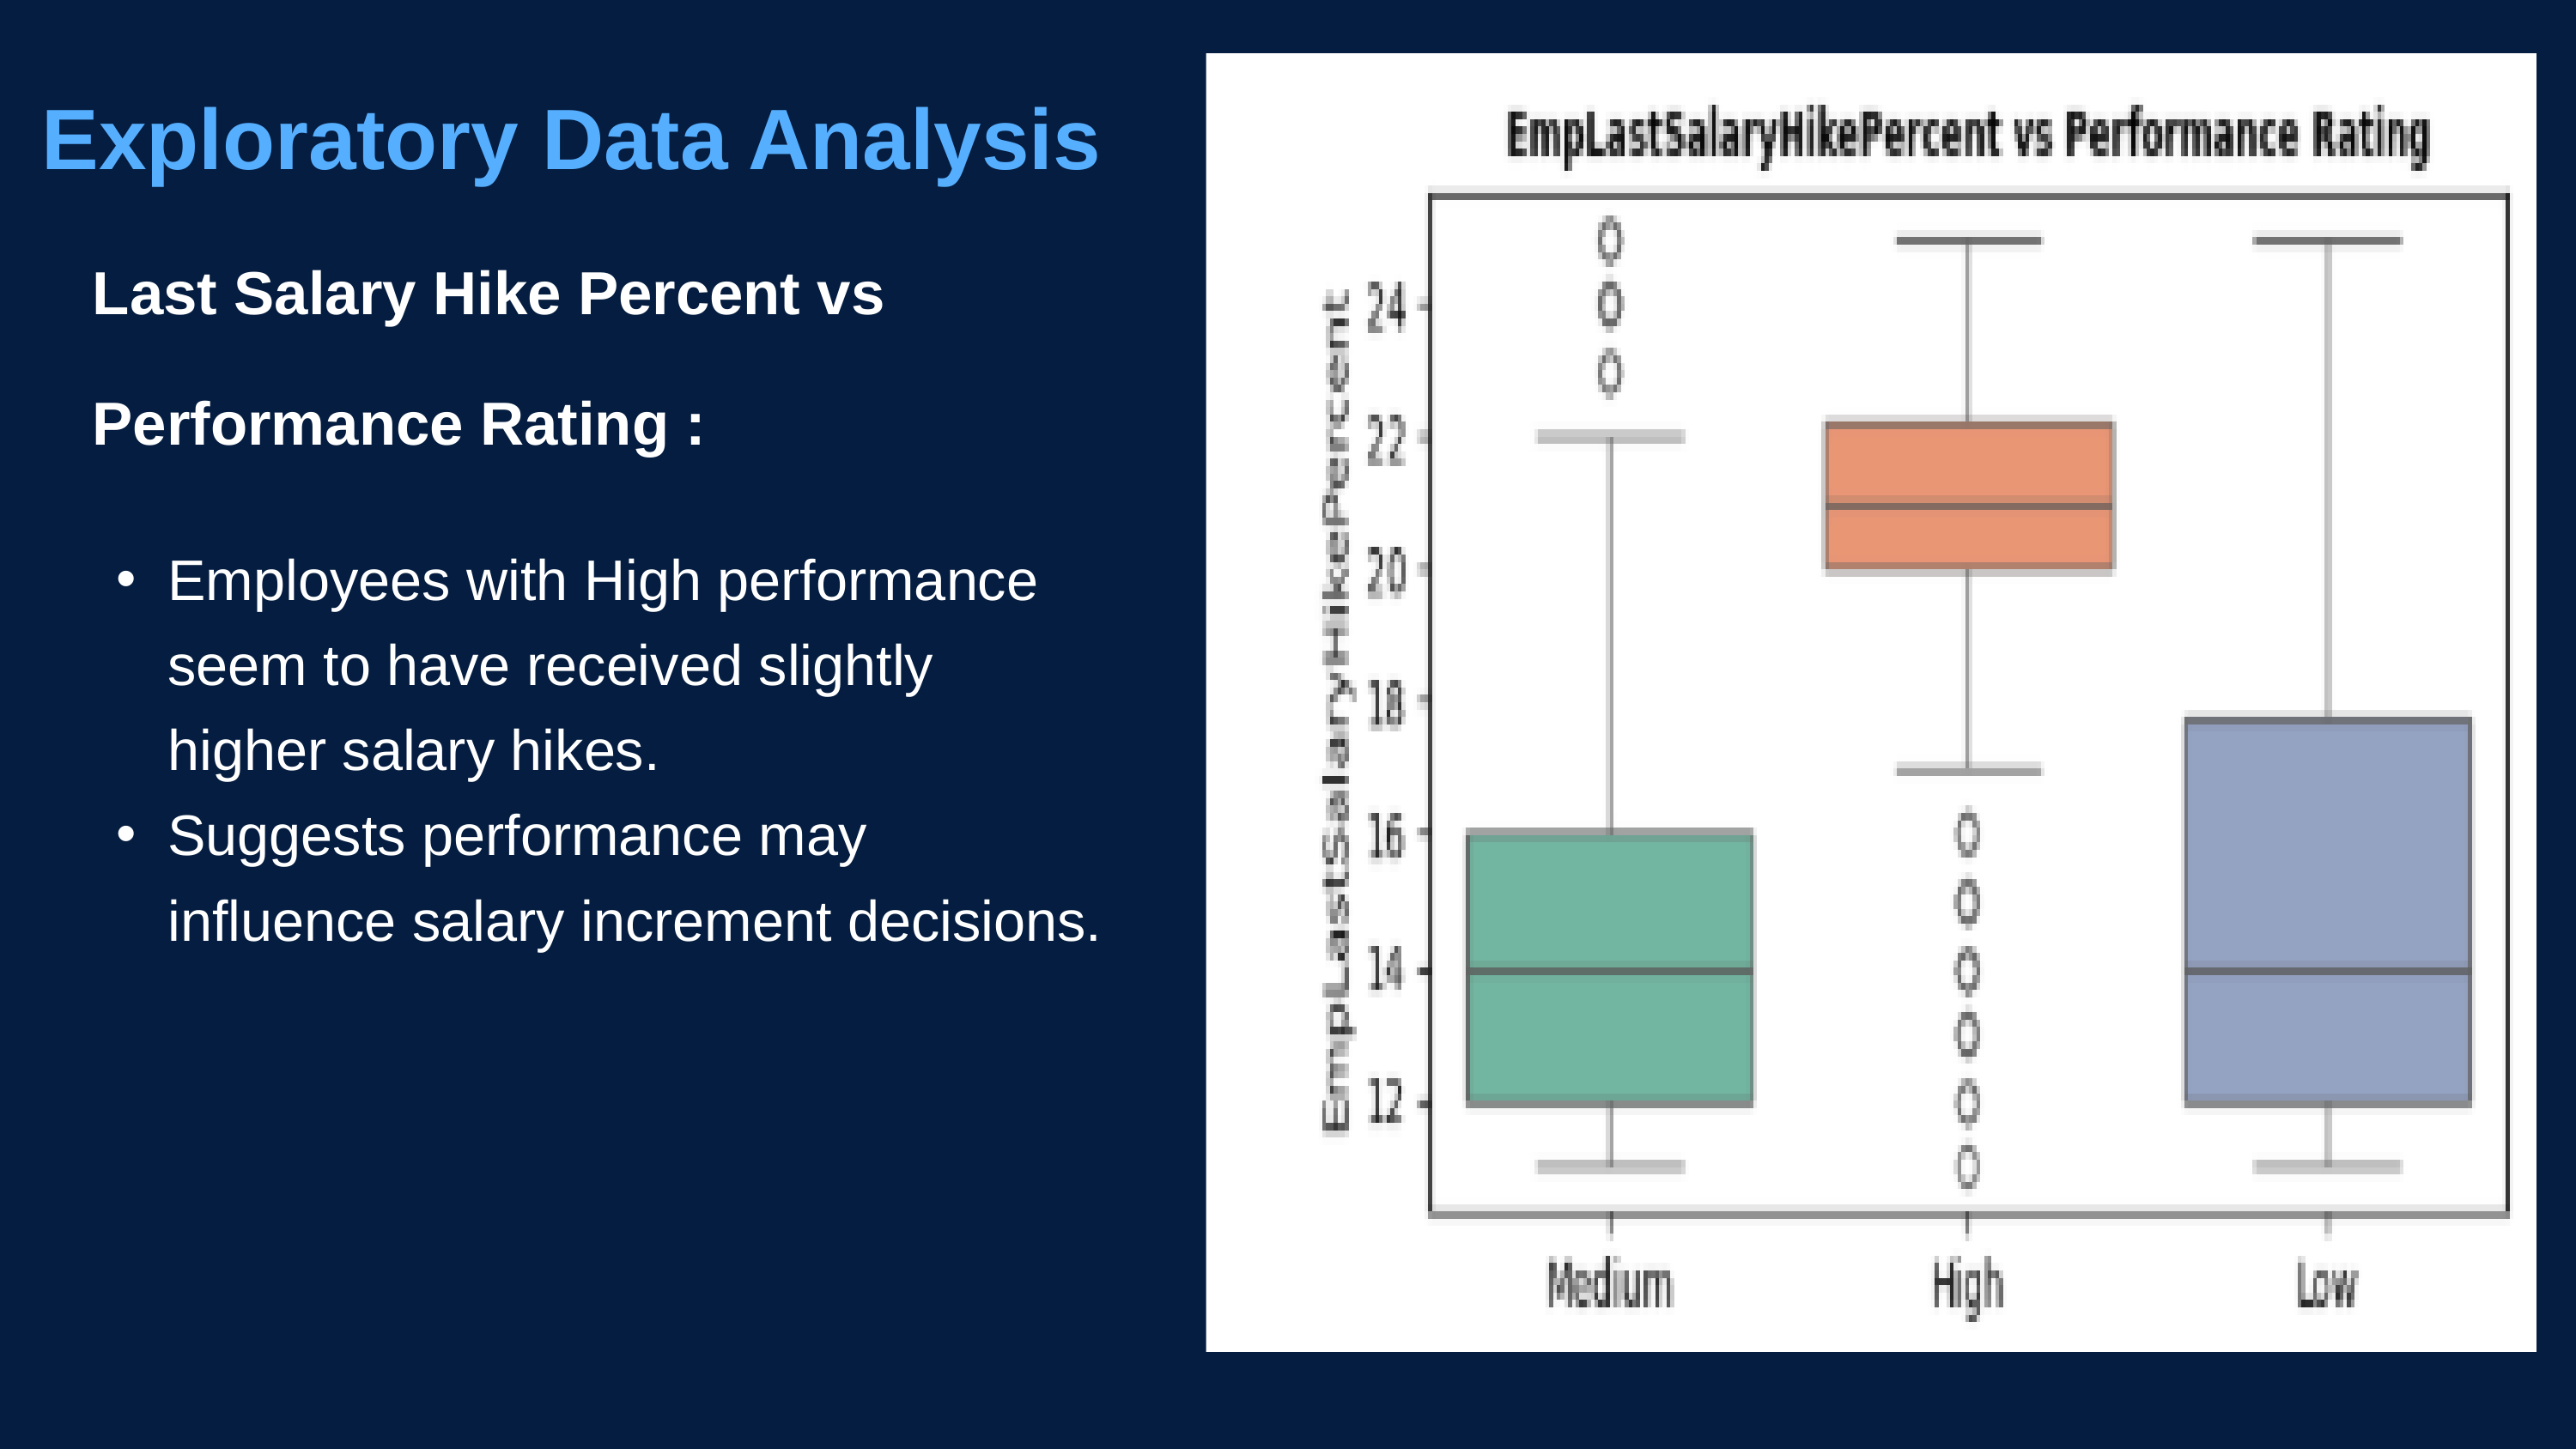

Exploratory Data Analysis

Last Salary Hike Percent vs Performance Rating :
Employees with High performance seem to have received slightly higher salary hikes.
Suggests performance may influence salary increment decisions.